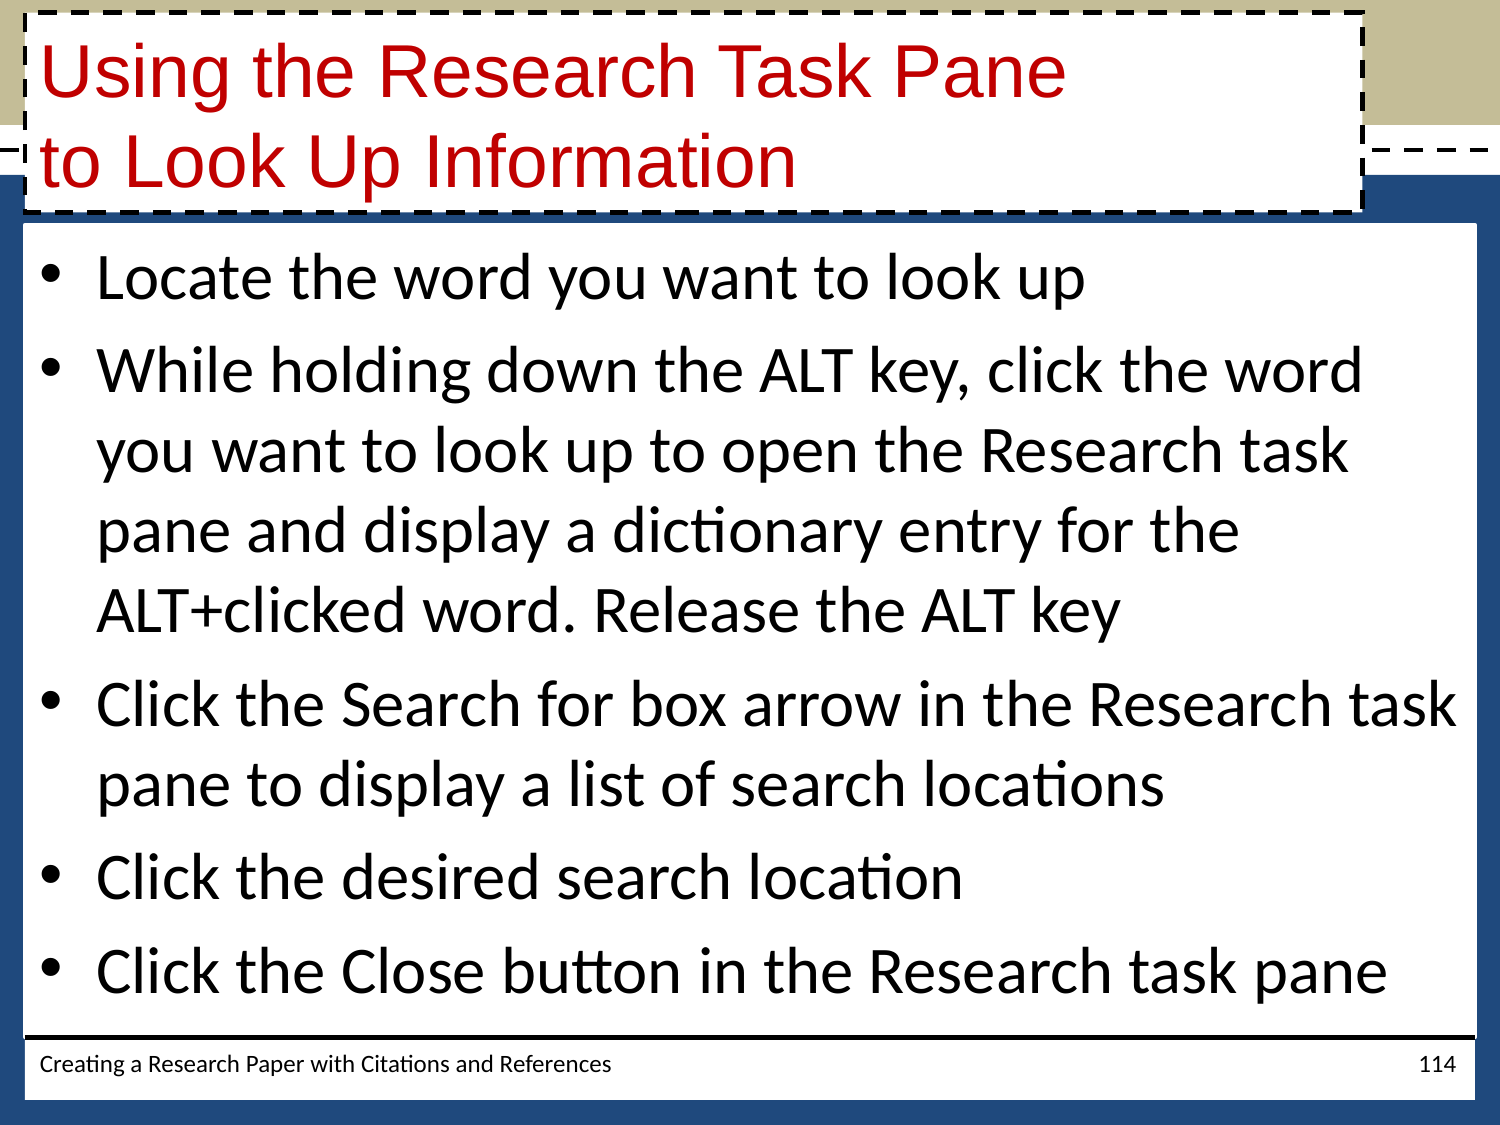

# Using the Research Task Pane to Look Up Information
Locate the word you want to look up
While holding down the ALT key, click the word you want to look up to open the Research task pane and display a dictionary entry for the ALT+clicked word. Release the ALT key
Click the Search for box arrow in the Research task pane to display a list of search locations
Click the desired search location
Click the Close button in the Research task pane
Creating a Research Paper with Citations and References
114